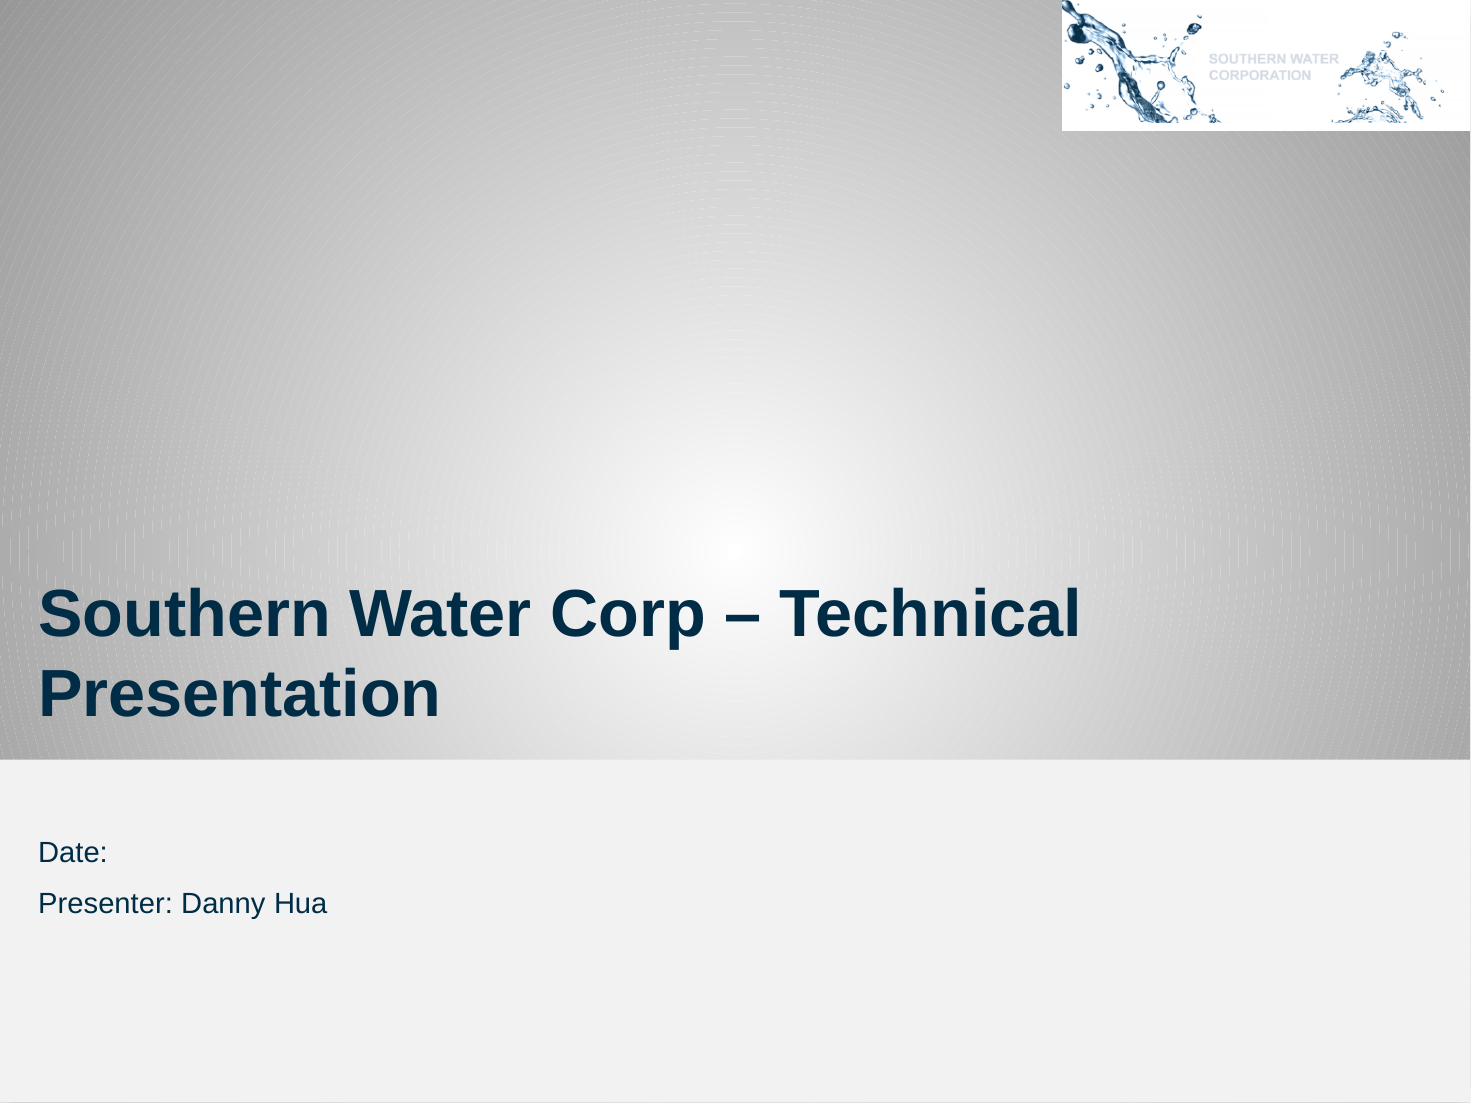

# Southern Water Corp – Technical Presentation
Date:
Presenter: Danny Hua